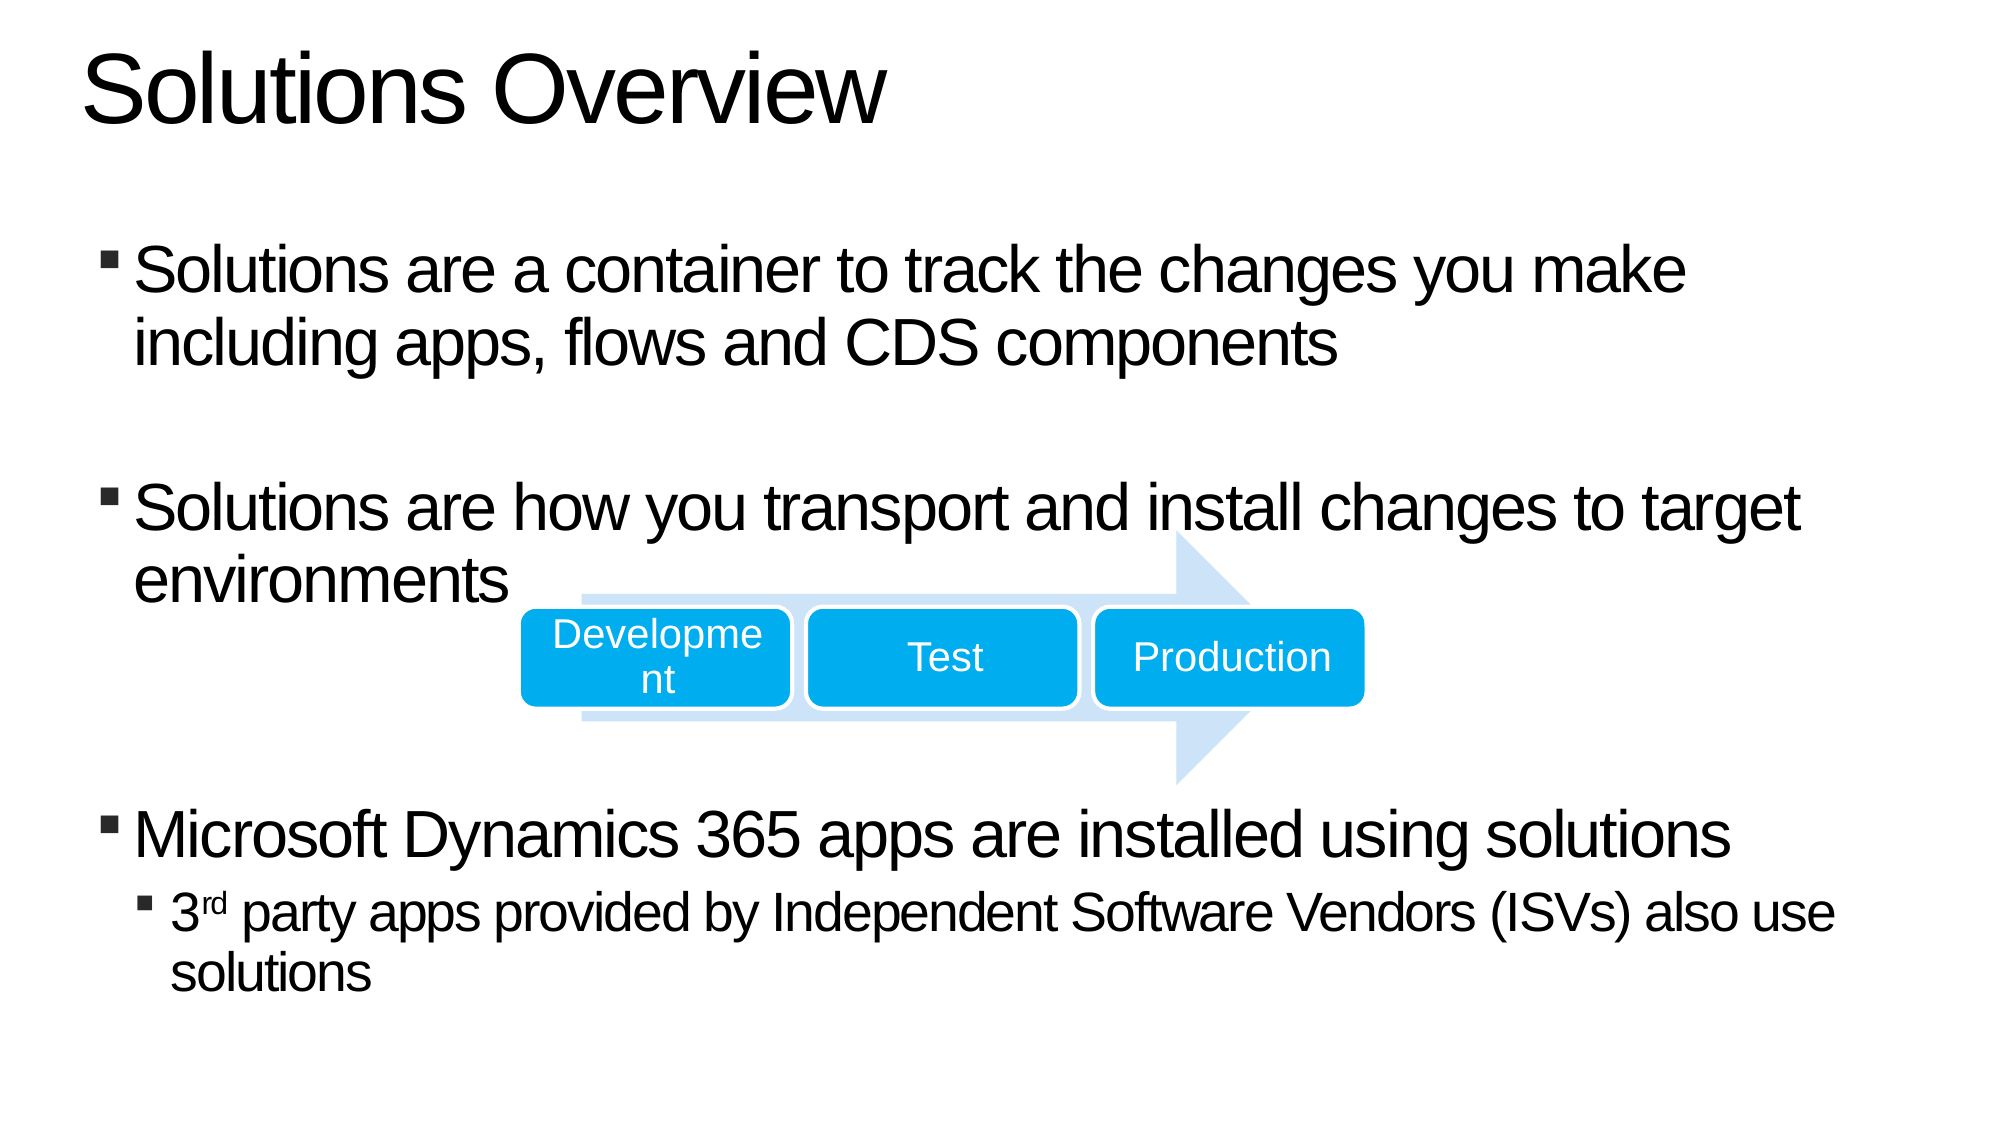

# Solutions Overview
Solutions are a container to track the changes you make including apps, flows and CDS components
Solutions are how you transport and install changes to target environments

Microsoft Dynamics 365 apps are installed using solutions
3rd party apps provided by Independent Software Vendors (ISVs) also use solutions
Development
Test
Production